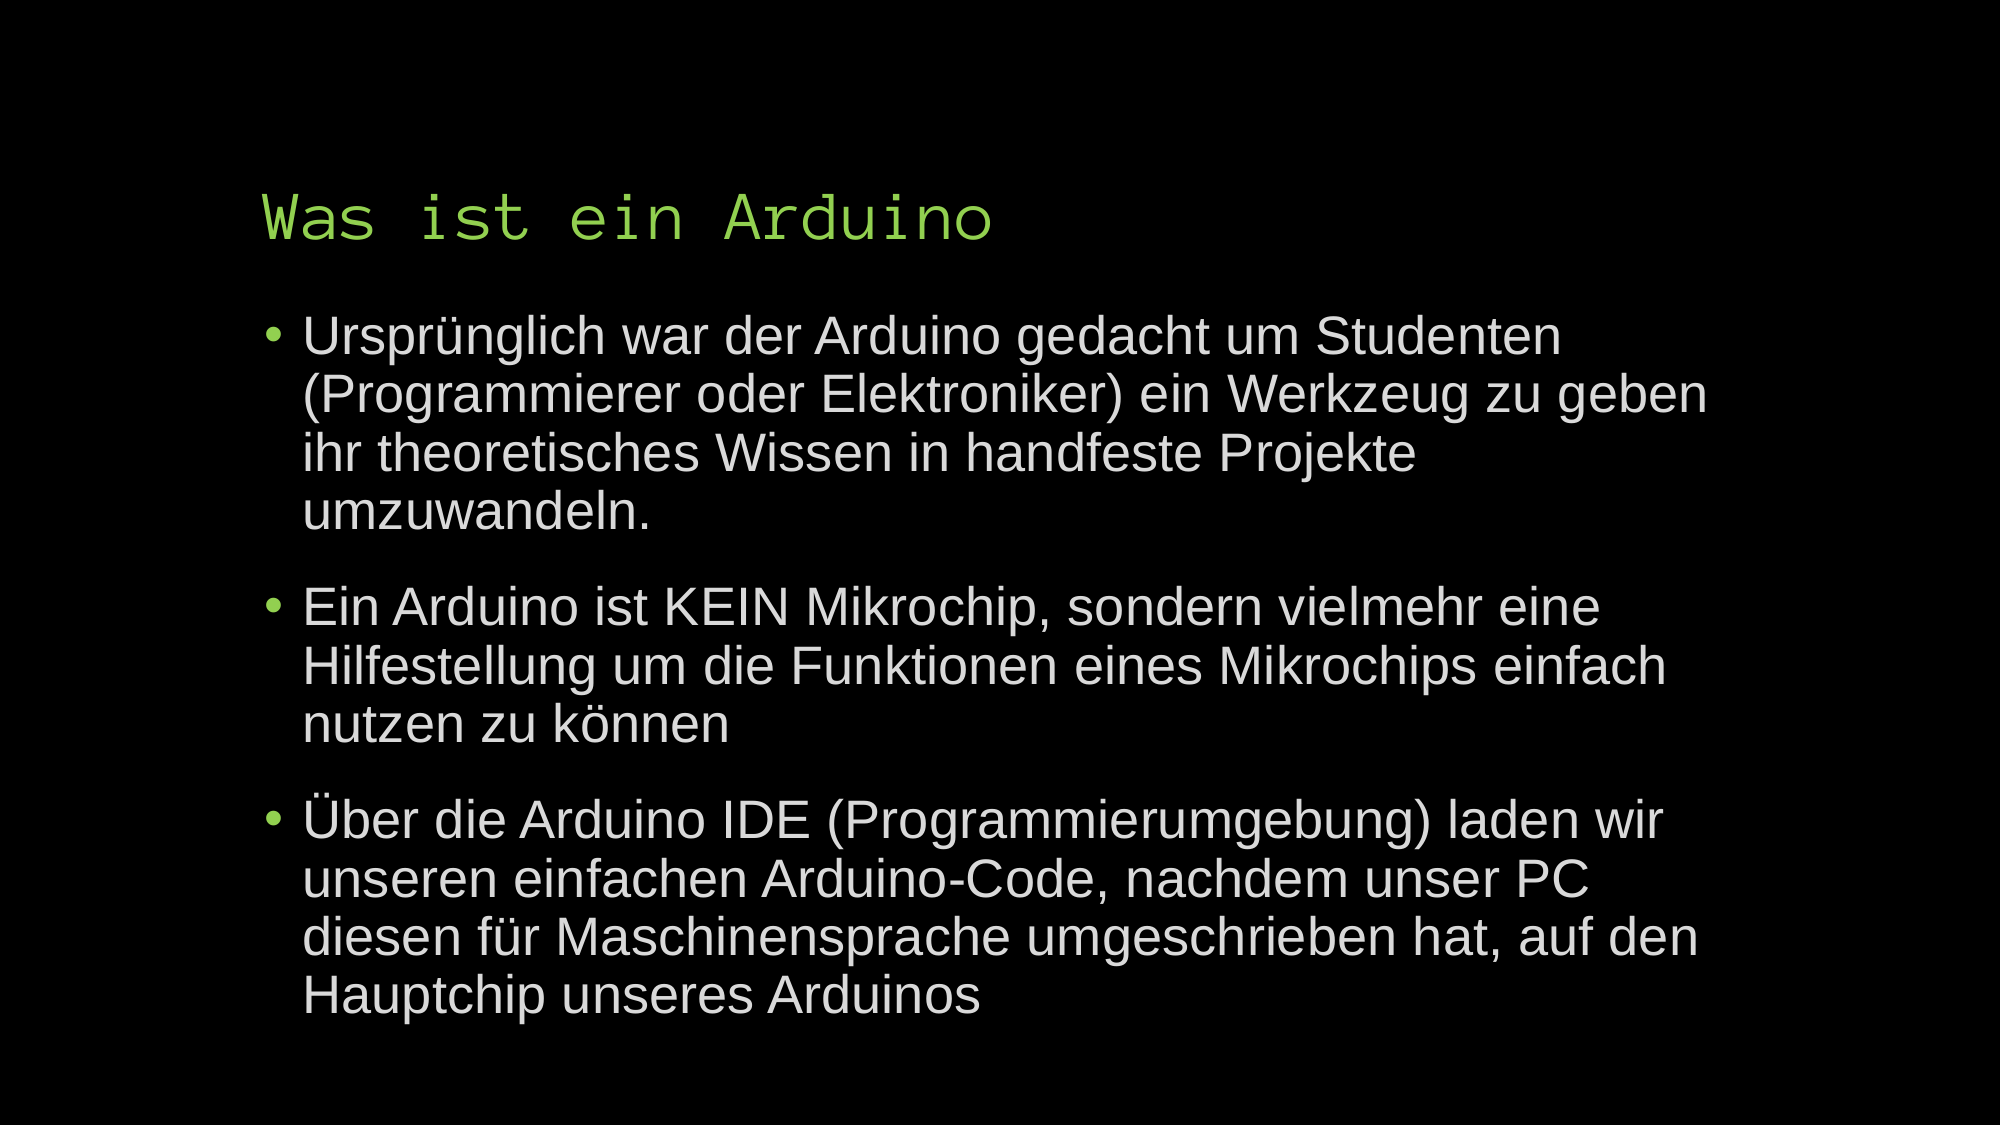

# Was ist ein Arduino
Ursprünglich war der Arduino gedacht um Studenten (Programmierer oder Elektroniker) ein Werkzeug zu geben ihr theoretisches Wissen in handfeste Projekte umzuwandeln.
Ein Arduino ist KEIN Mikrochip, sondern vielmehr eine Hilfestellung um die Funktionen eines Mikrochips einfach nutzen zu können
Über die Arduino IDE (Programmierumgebung) laden wir unseren einfachen Arduino-Code, nachdem unser PC diesen für Maschinensprache umgeschrieben hat, auf den Hauptchip unseres Arduinos